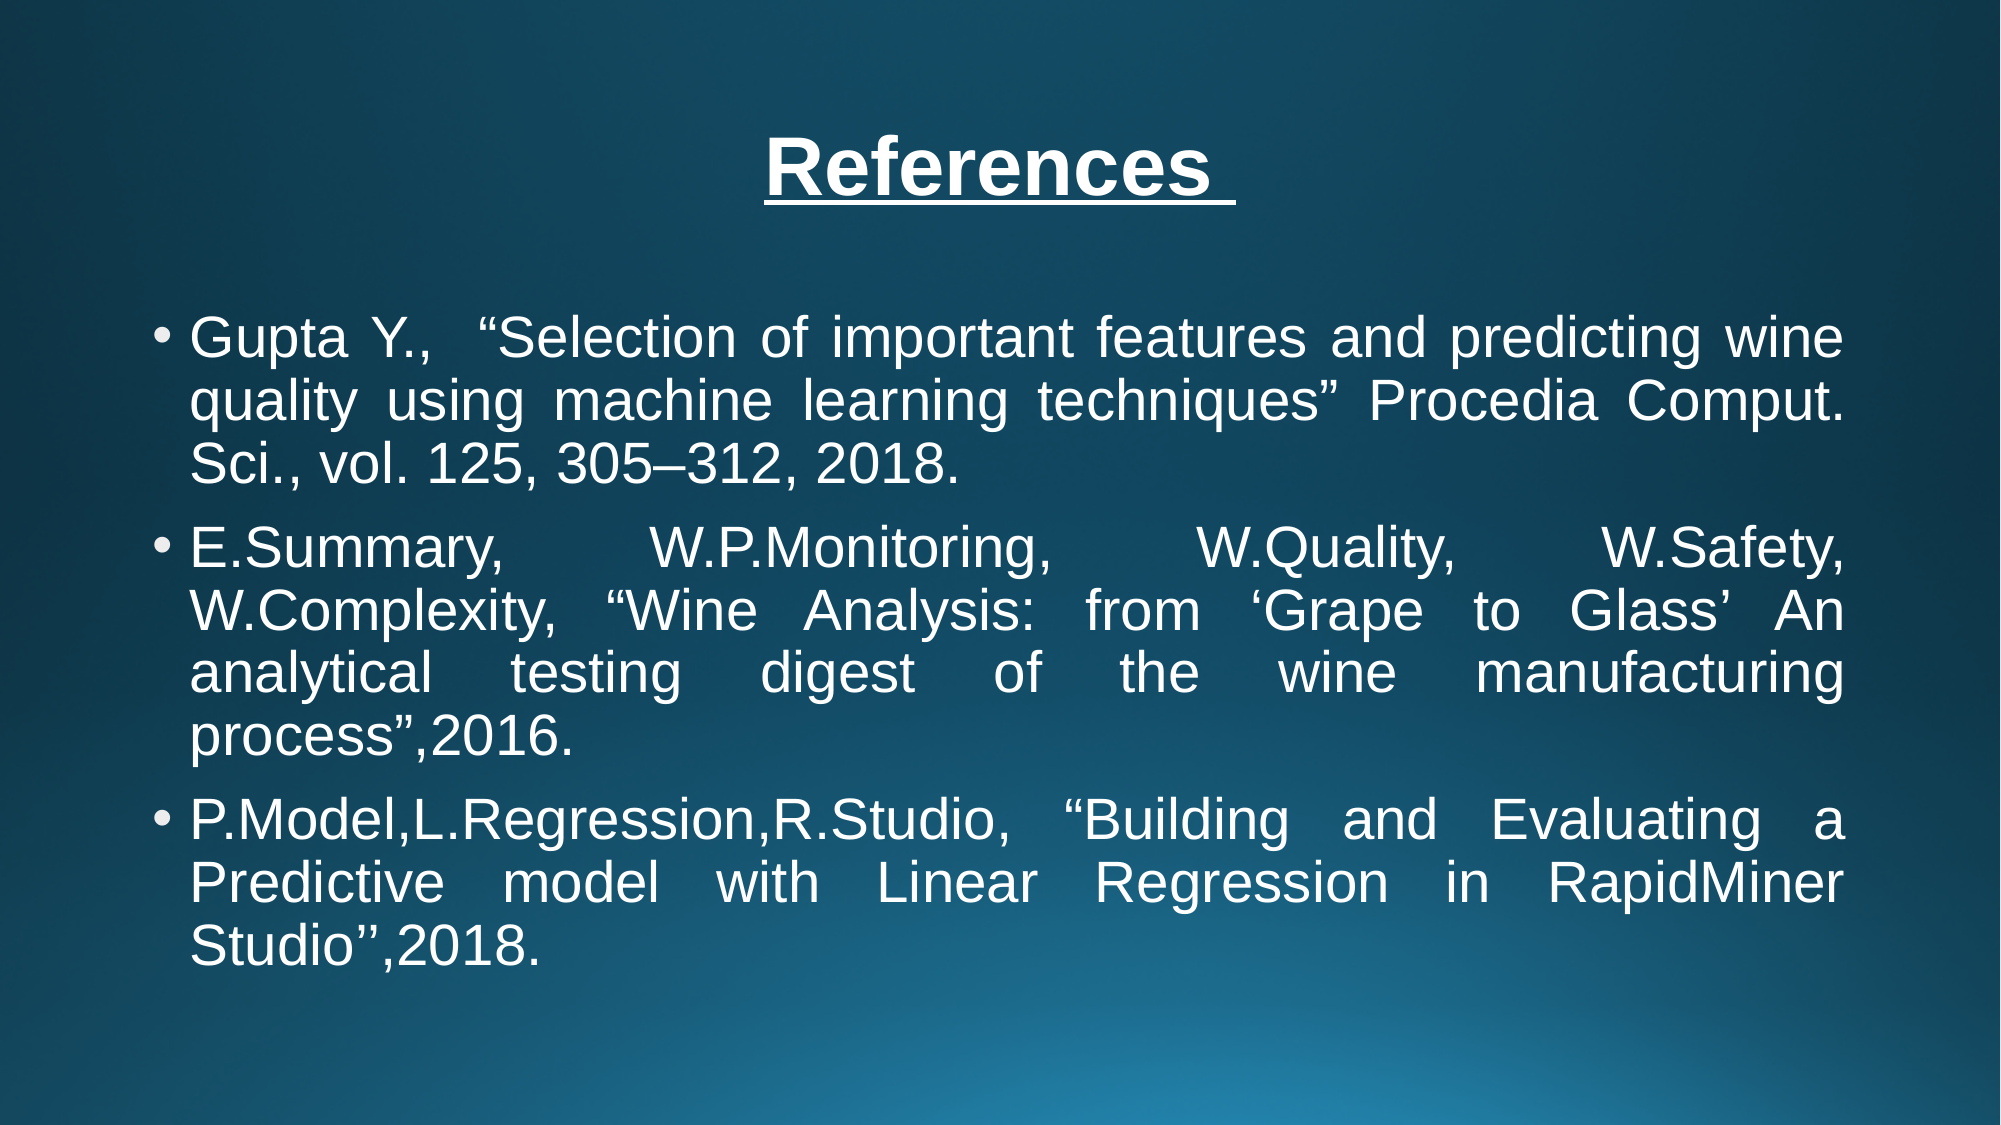

# References
Gupta Y.,  “Selection of important features and predicting wine quality using machine learning techniques” Procedia Comput. Sci., vol. 125, 305–312, 2018.
E.Summary, W.P.Monitoring, W.Quality, W.Safety, W.Complexity, “Wine Analysis: from ‘Grape to Glass’ An analytical testing digest of the wine manufacturing process”,2016.
P.Model,L.Regression,R.Studio, “Building and Evaluating a Predictive model with Linear Regression in RapidMiner Studio’’,2018.